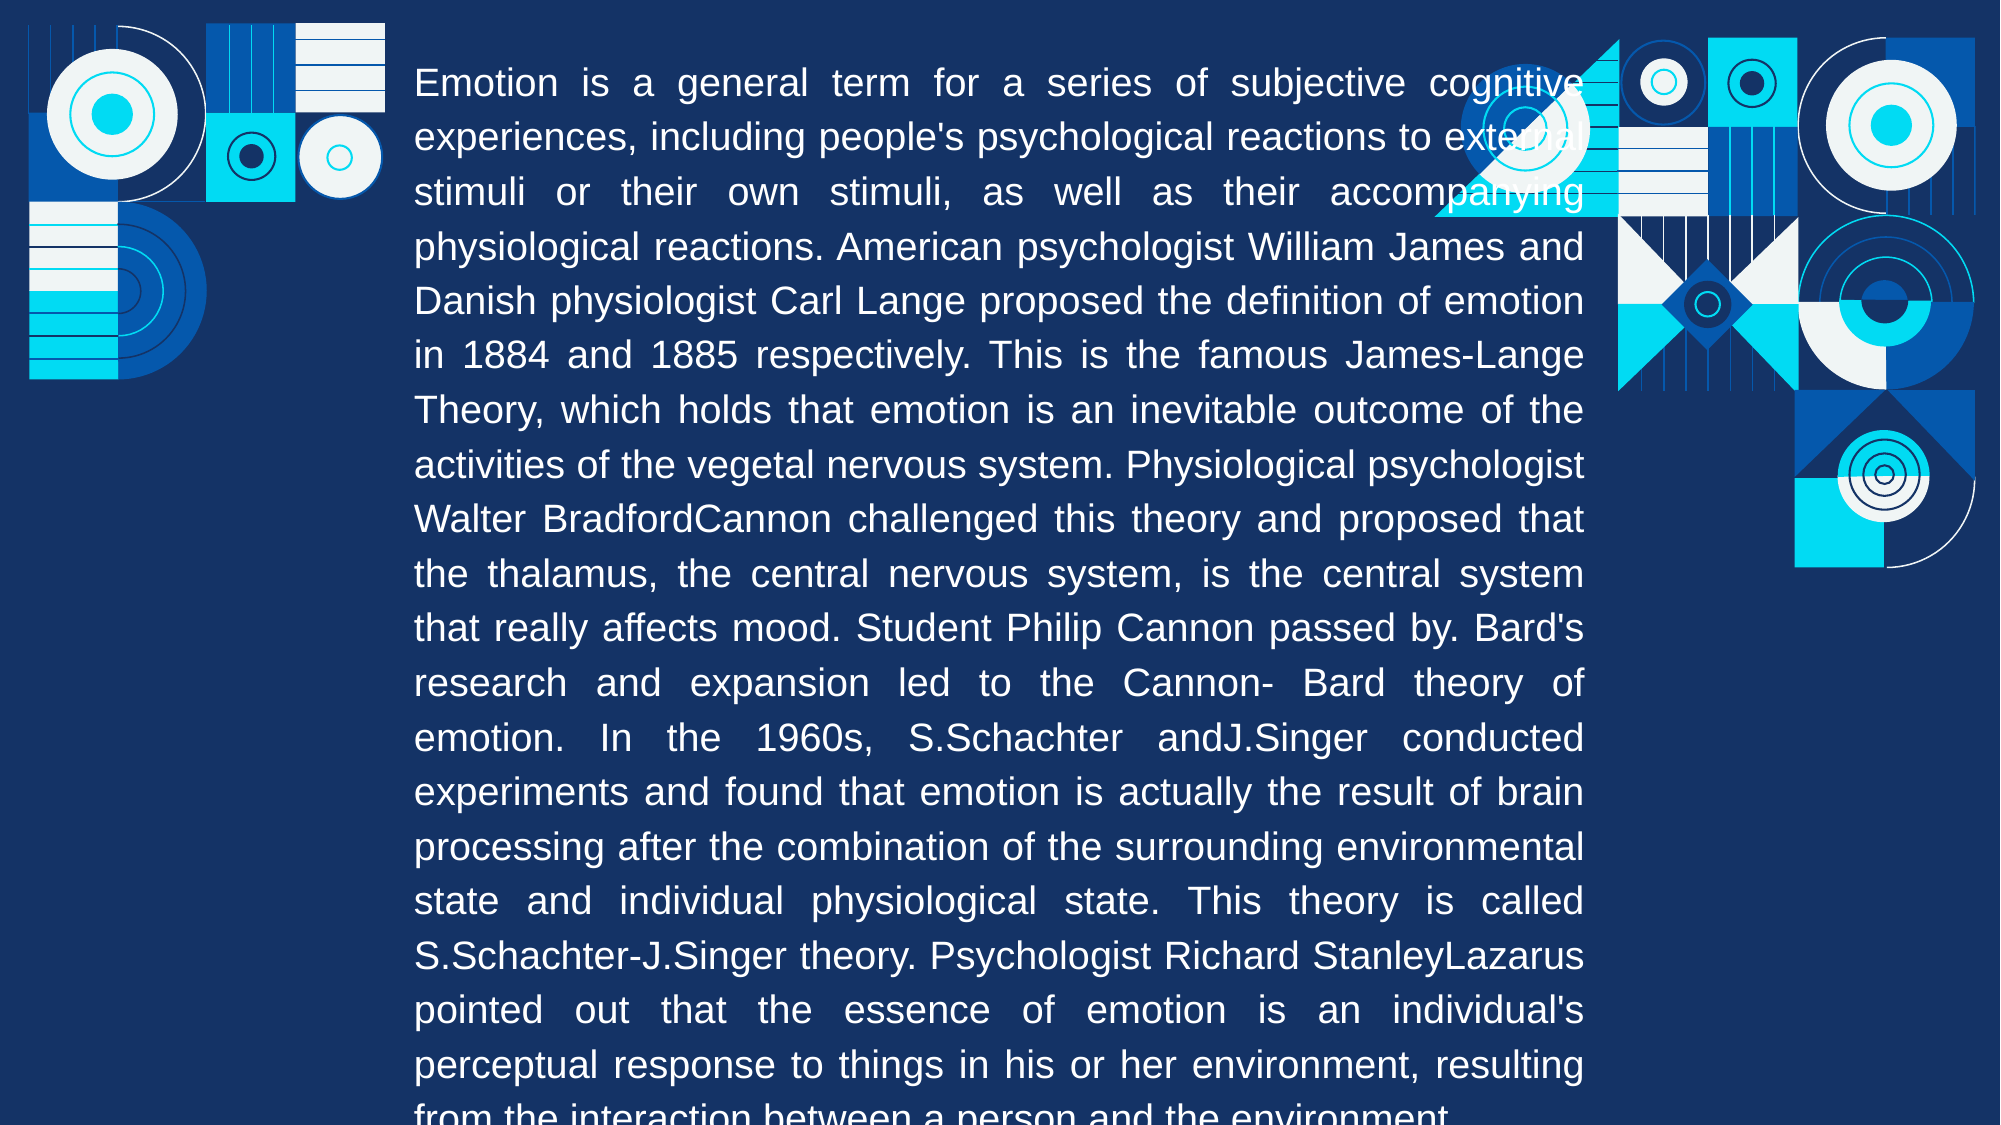

Emotion is a general term for a series of subjective cognitive experiences, including people's psychological reactions to external stimuli or their own stimuli, as well as their accompanying physiological reactions. American psychologist William James and Danish physiologist Carl Lange proposed the definition of emotion in 1884 and 1885 respectively. This is the famous James-Lange Theory, which holds that emotion is an inevitable outcome of the activities of the vegetal nervous system. Physiological psychologist Walter BradfordCannon challenged this theory and proposed that the thalamus, the central nervous system, is the central system that really affects mood. Student Philip Cannon passed by. Bard's research and expansion led to the Cannon- Bard theory of emotion. In the 1960s, S.Schachter andJ.Singer conducted experiments and found that emotion is actually the result of brain processing after the combination of the surrounding environmental state and individual physiological state. This theory is called S.Schachter-J.Singer theory. Psychologist Richard StanleyLazarus pointed out that the essence of emotion is an individual's perceptual response to things in his or her environment, resulting from the interaction between a person and the environment.